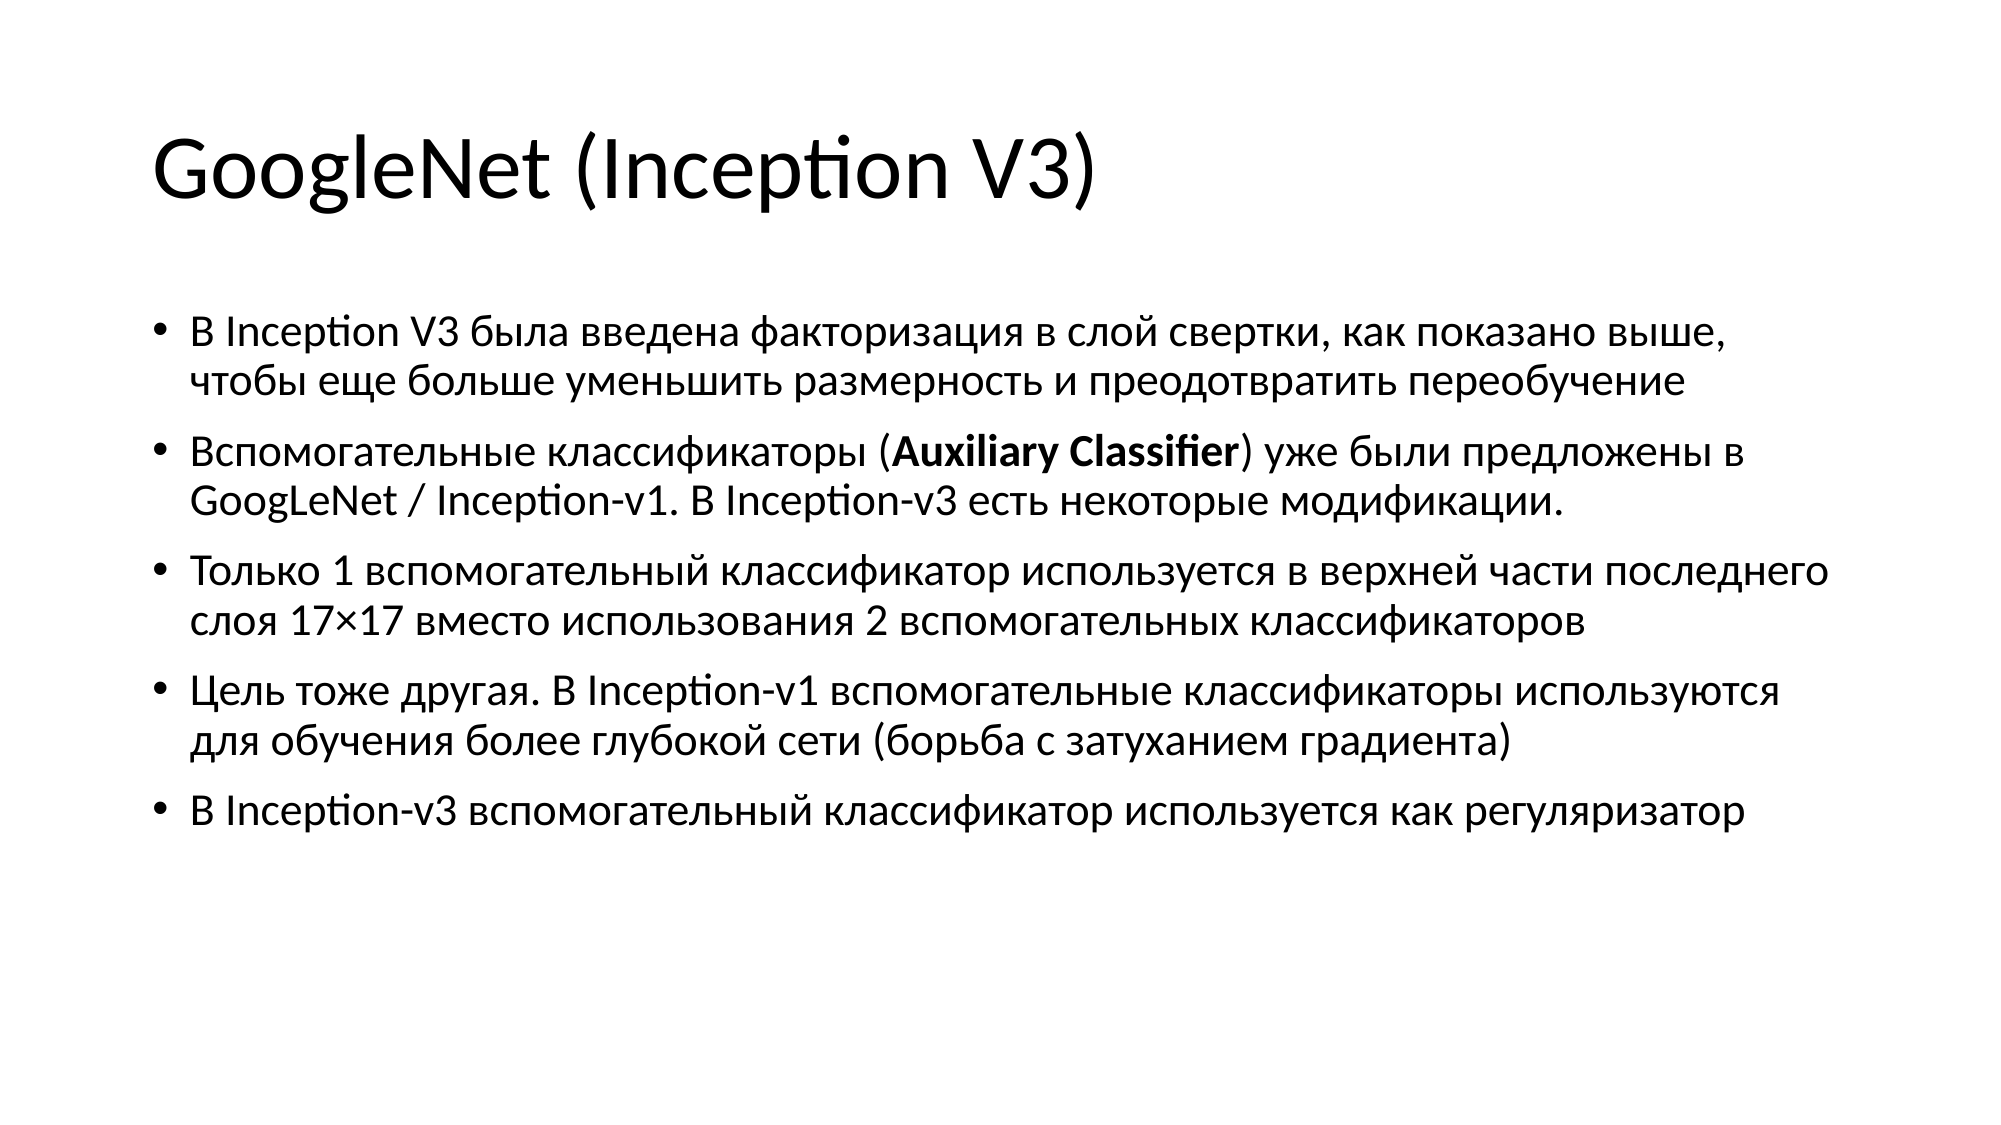

# GoogleNet (Inception V3)
В Inception V3 была введена факторизация в слой свертки, как показано выше, чтобы еще больше уменьшить размерность и преодотвратить переобучение
Вспомогательные классификаторы (Auxiliary Classifier) уже были предложены в GoogLeNet / Inception-v1. В Inception-v3 есть некоторые модификации.
Только 1 вспомогательный классификатор используется в верхней части последнего слоя 17×17 вместо использования 2 вспомогательных классификаторов
Цель тоже другая. В Inception-v1 вспомогательные классификаторы используются для обучения более глубокой сети (борьба с затуханием градиента)
В Inception-v3 вспомогательный классификатор используется как регуляризатор